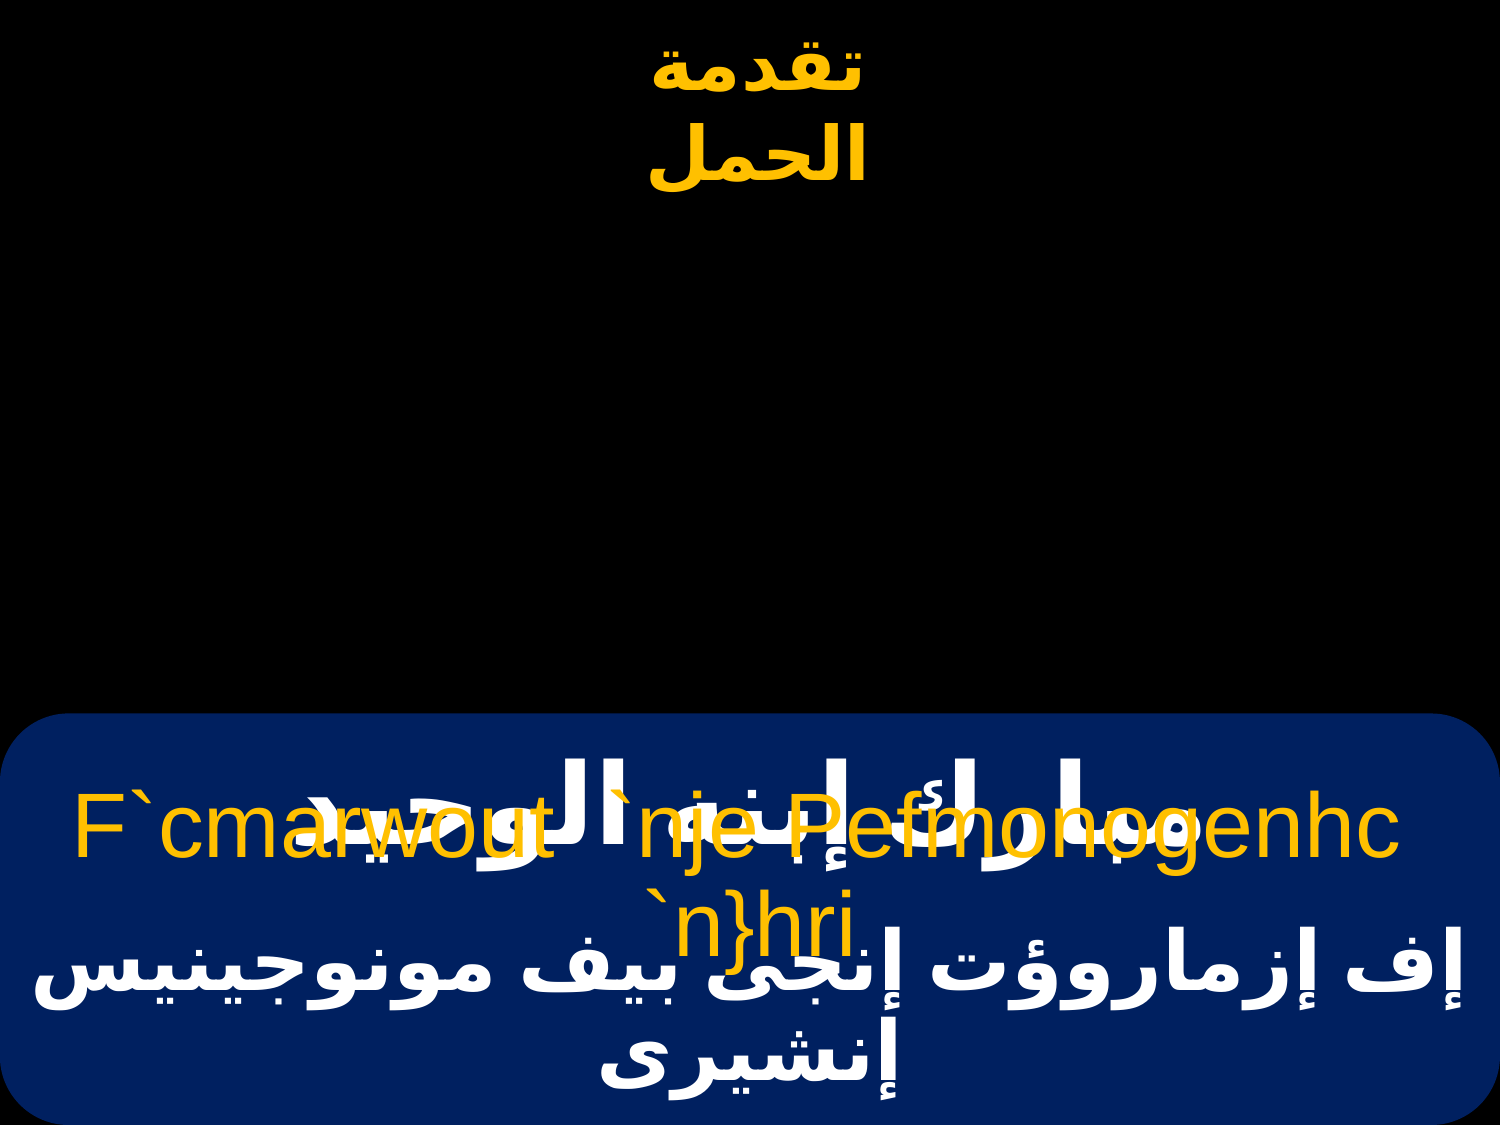

# مبارك إبنه الوحيد
F`cmarwout  `nje Pefmonogenhc  `n}hri
إف إزماروؤت إنجى بيف مونوجينيس إنشيرى